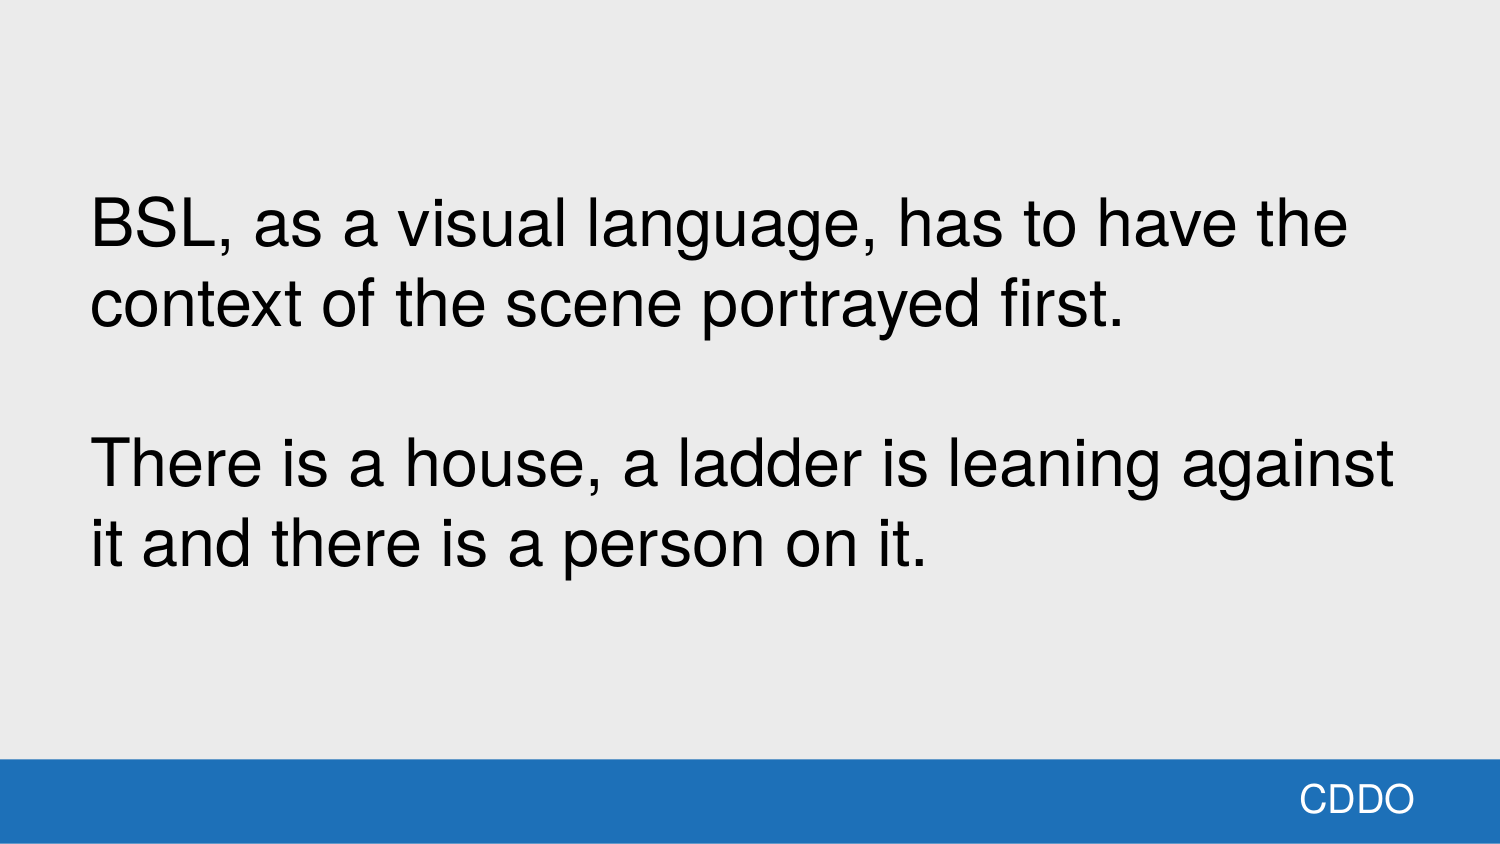

BSL, as a visual language, has to have the context of the scene portrayed first.

There is a house, a ladder is leaning against it and there is a person on it.